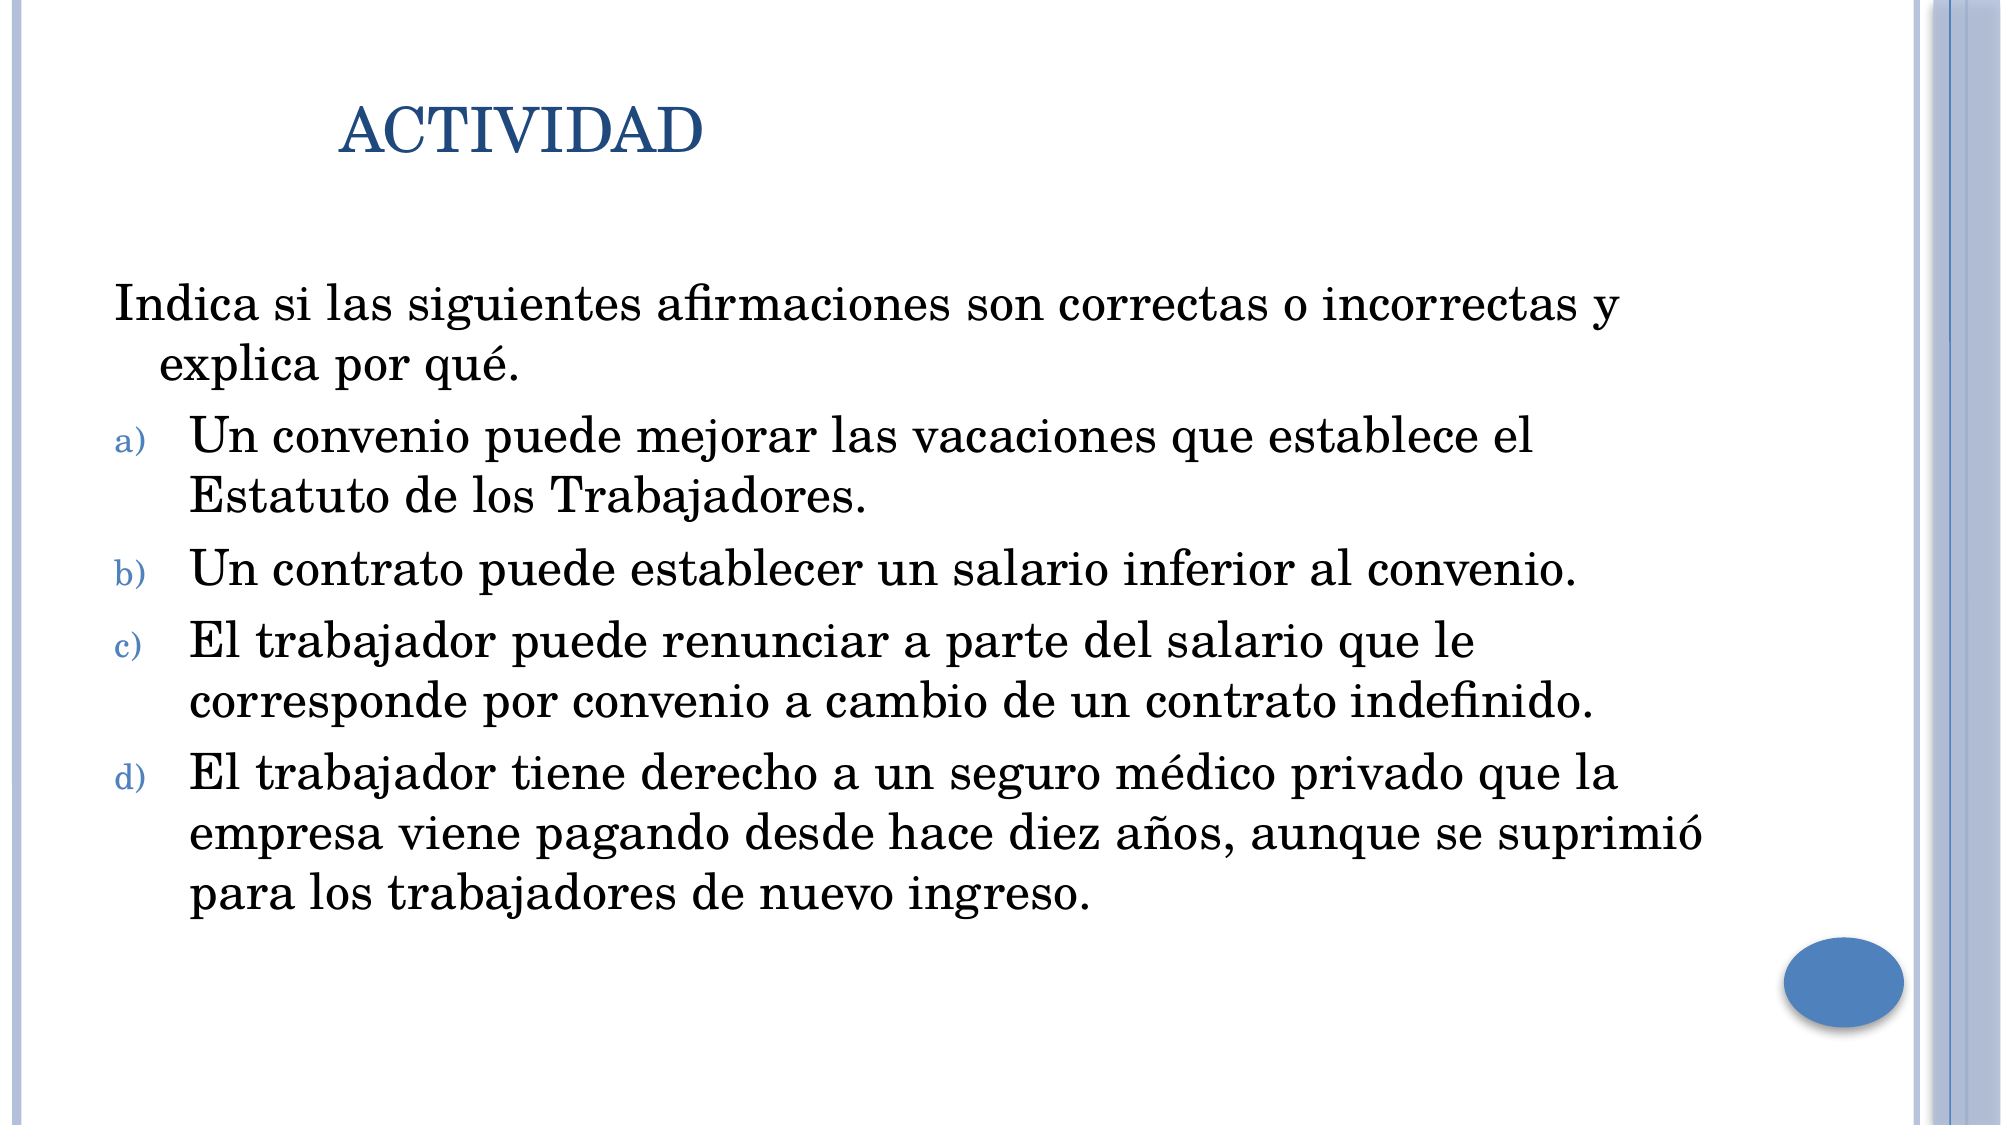

# ACTIVIDAD
Indica si las siguientes afirmaciones son correctas o incorrectas y explica por qué.
Un convenio puede mejorar las vacaciones que establece el Estatuto de los Trabajadores.
Un contrato puede establecer un salario inferior al convenio.
El trabajador puede renunciar a parte del salario que le corresponde por convenio a cambio de un contrato indefinido.
El trabajador tiene derecho a un seguro médico privado que la empresa viene pagando desde hace diez años, aunque se suprimió para los trabajadores de nuevo ingreso.